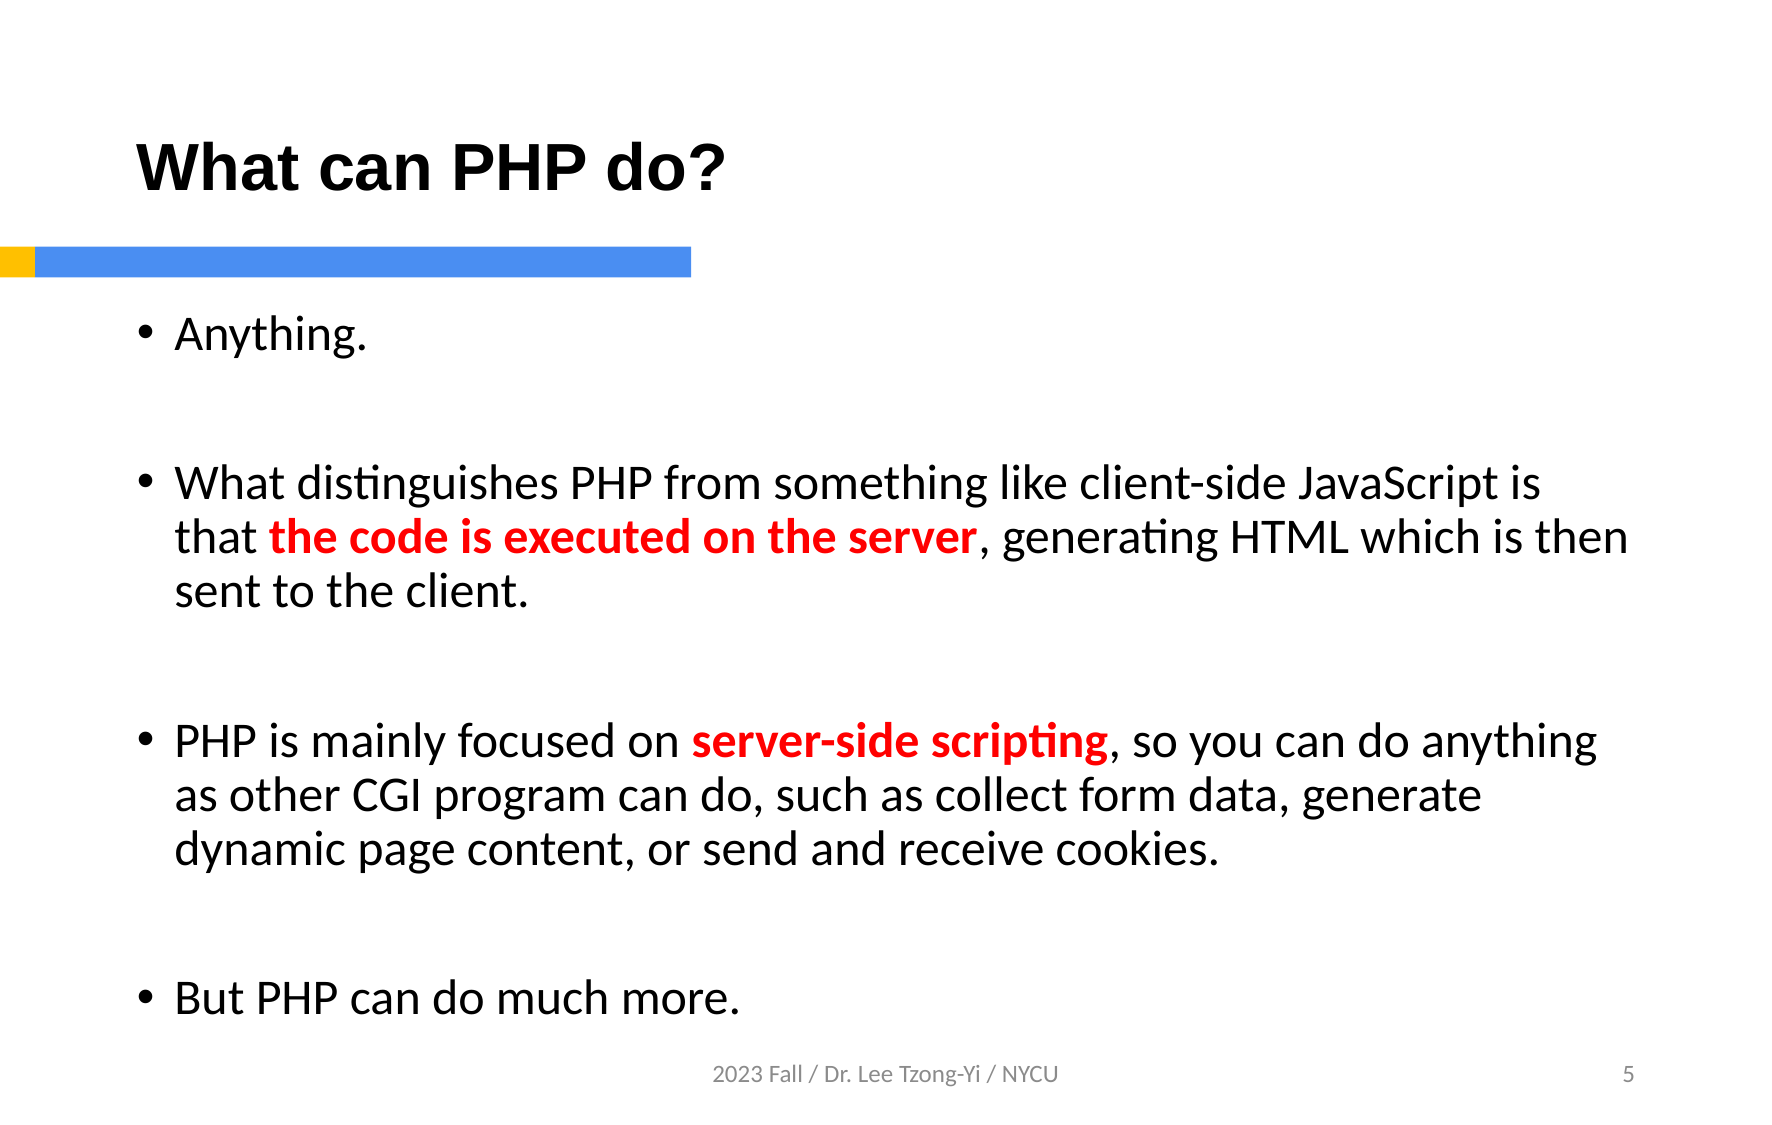

# What can PHP do?
Anything.

What distinguishes PHP from something like client-side JavaScript is that the code is executed on the server, generating HTML which is then sent to the client.

PHP is mainly focused on server-side scripting, so you can do anything as other CGI program can do, such as collect form data, generate dynamic page content, or send and receive cookies.

But PHP can do much more.

2023 Fall / Dr. Lee Tzong-Yi / NYCU
5